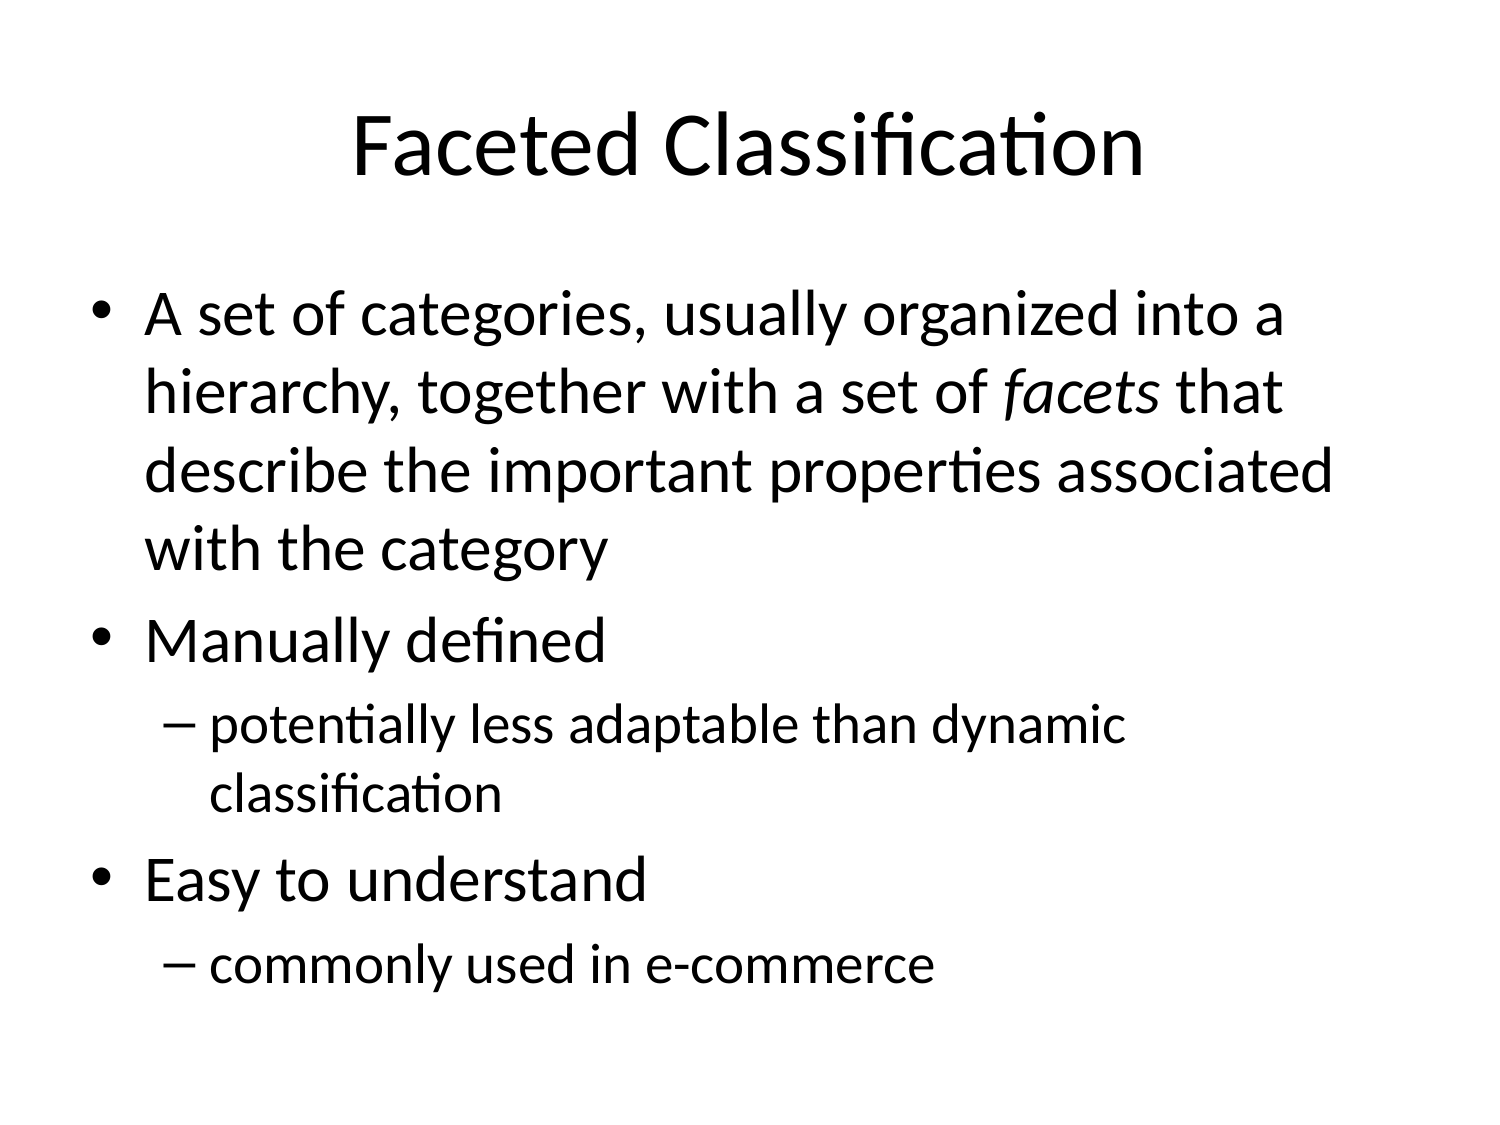

# Faceted Classification
A set of categories, usually organized into a hierarchy, together with a set of facets that describe the important properties associated with the category
Manually defined
potentially less adaptable than dynamic classification
Easy to understand
commonly used in e-commerce